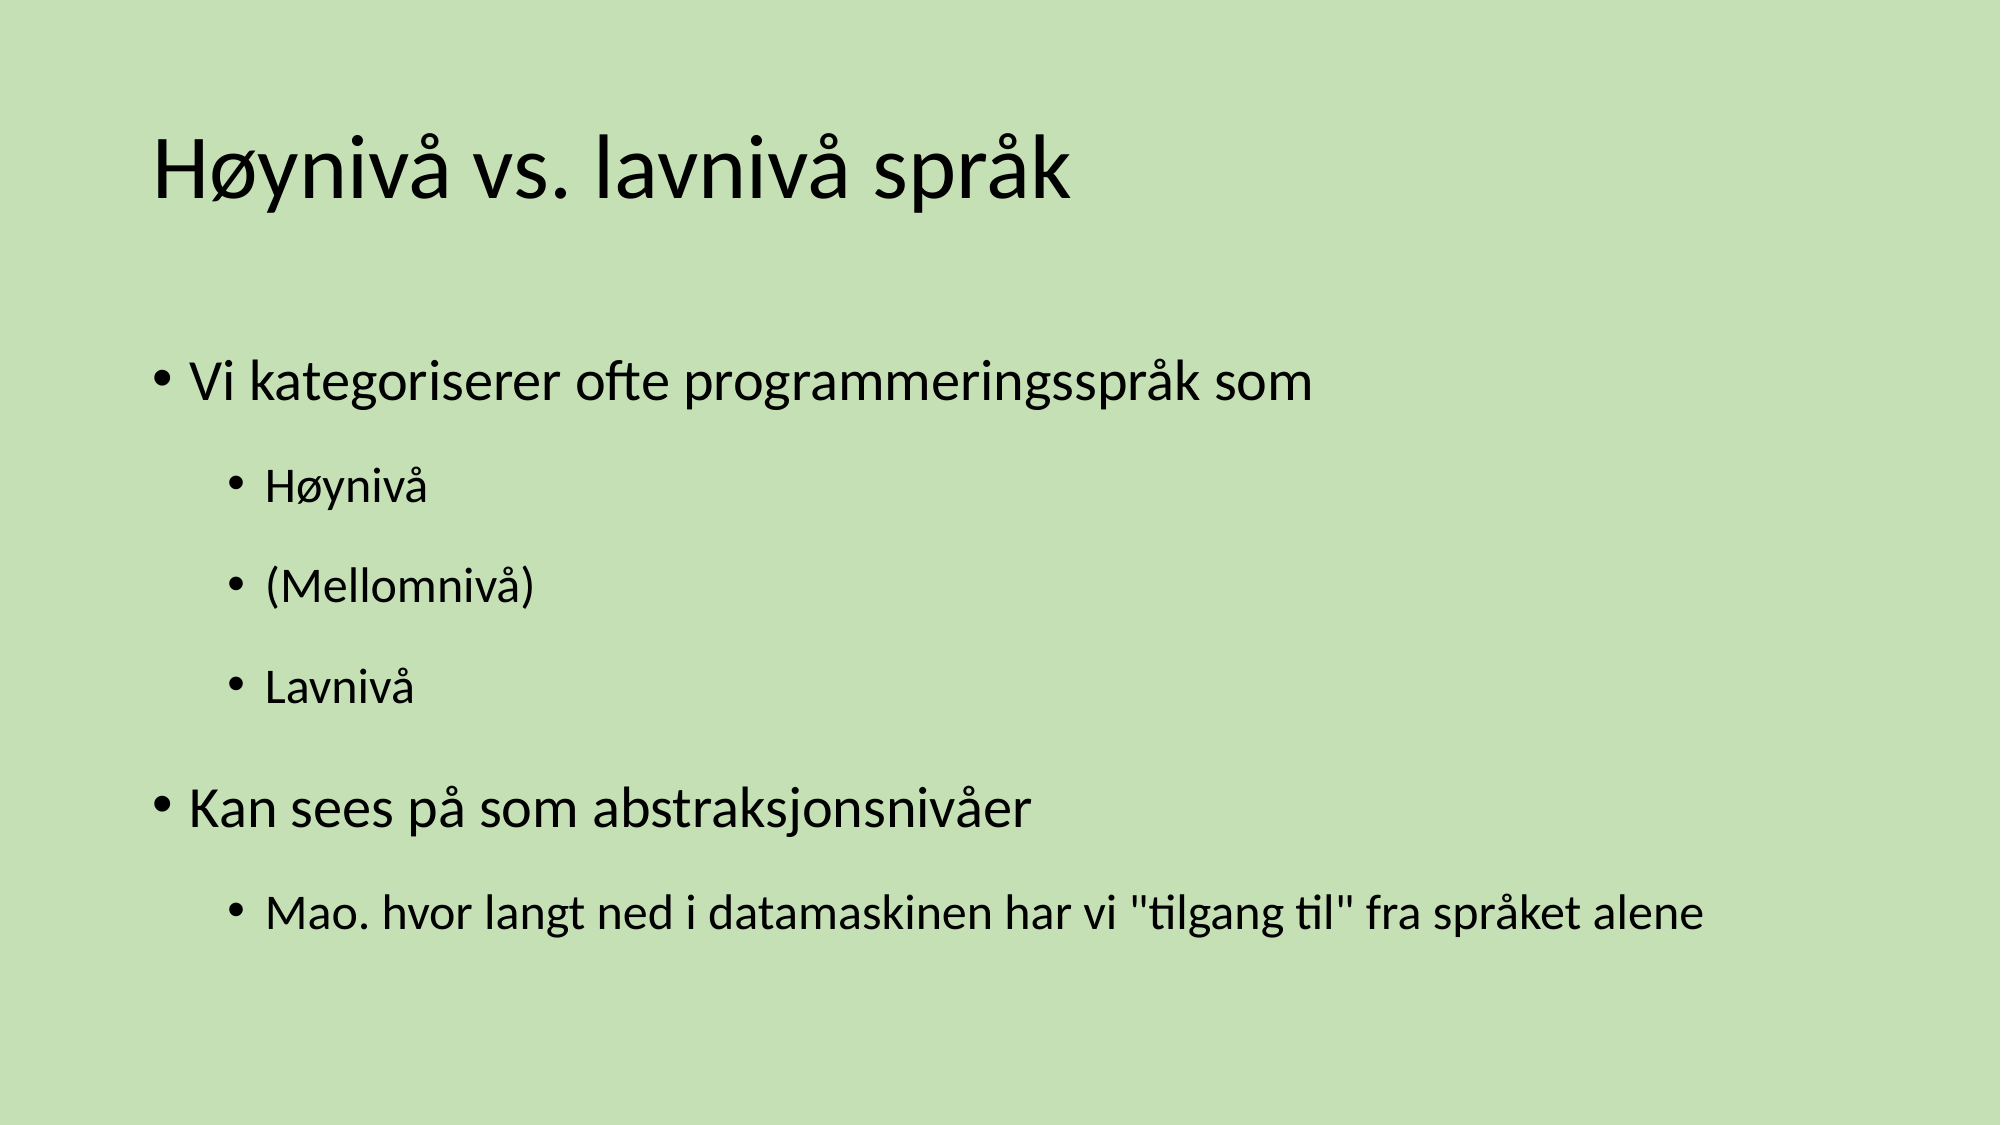

# Høynivå vs. lavnivå språk
Vi kategoriserer ofte programmeringsspråk som
Høynivå
(Mellomnivå)
Lavnivå
Kan sees på som abstraksjonsnivåer
Mao. hvor langt ned i datamaskinen har vi "tilgang til" fra språket alene